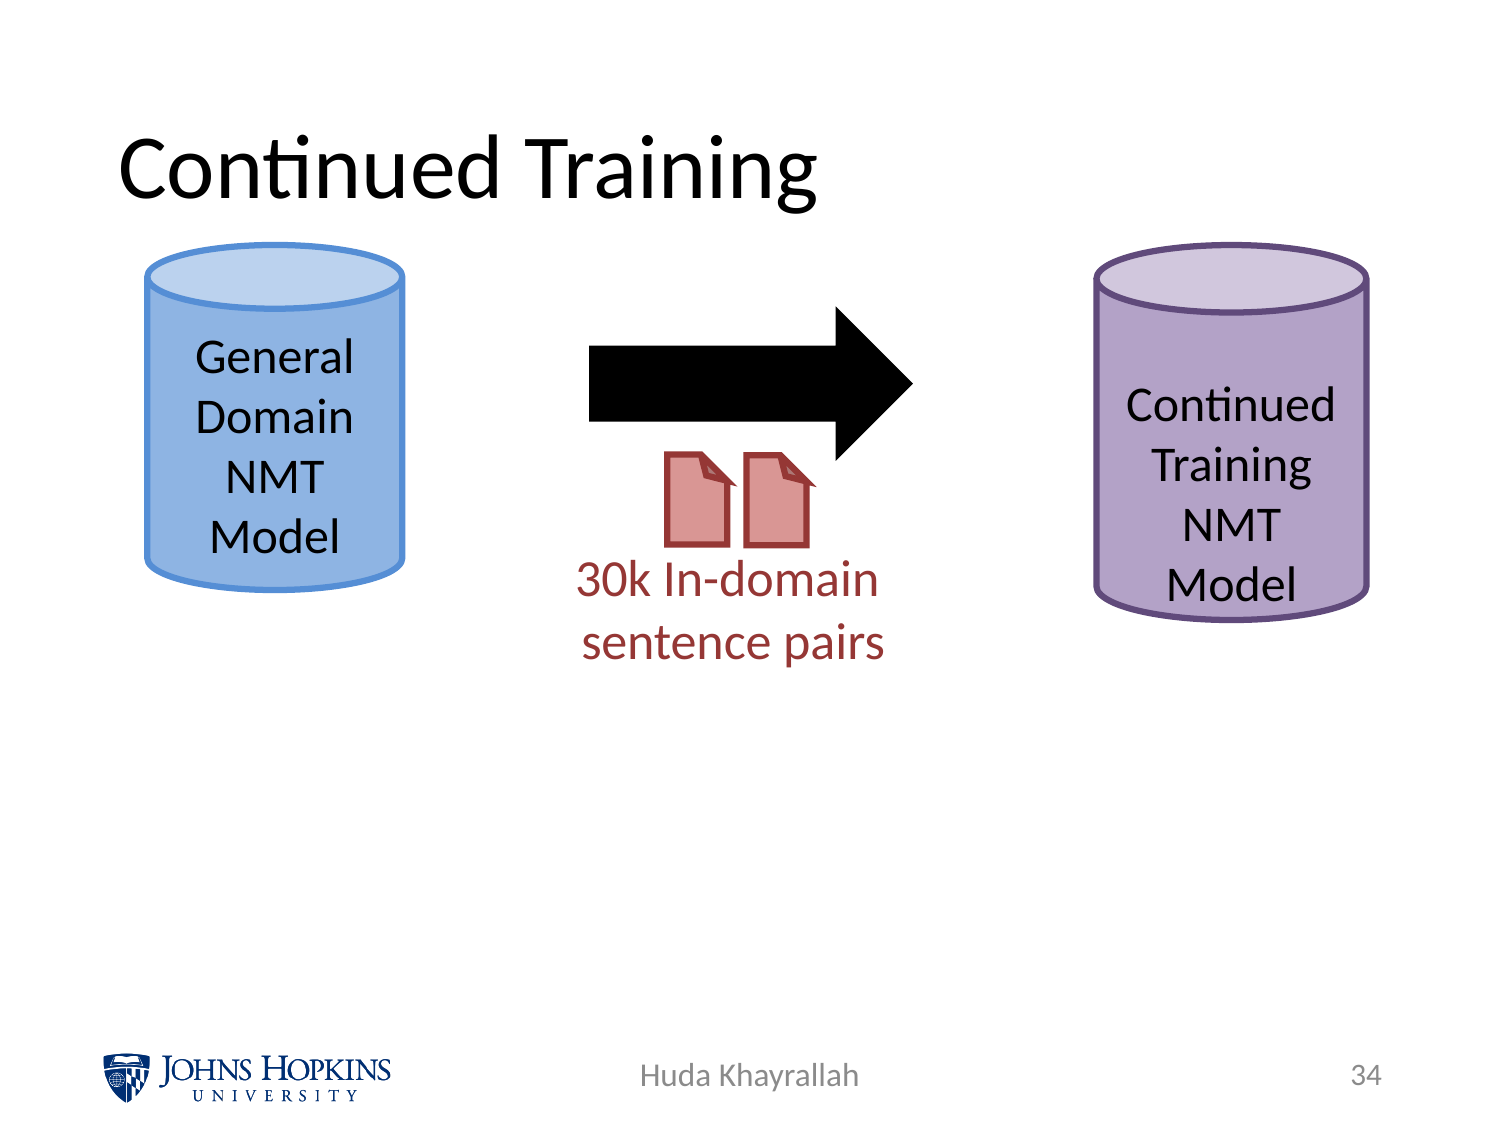

# Continued Training

General Domain
NMT
Model

Continued Training
NMT
Model

30k In-domain
 sentence pairs
Huda Khayrallah
34